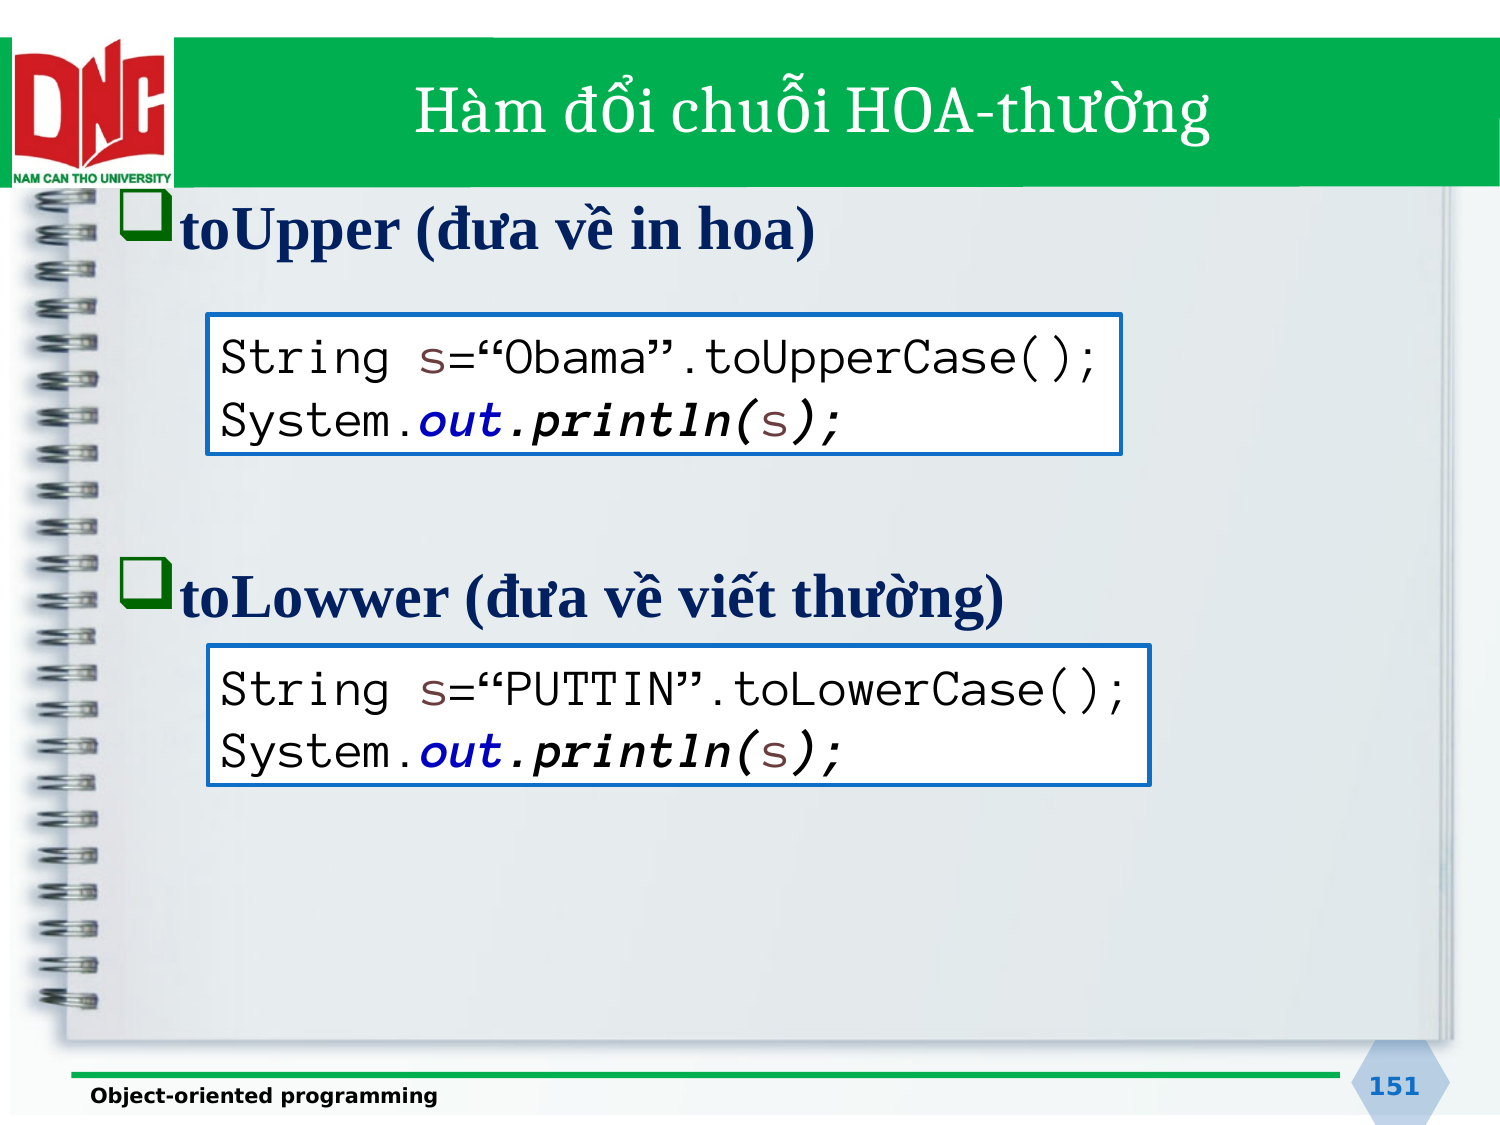

# Hàm đổi chuỗi HOA-thường
toUpper (đưa về in hoa)

toLowwer (đưa về viết thường)

String s=“Obama”.toUpperCase();
System.out.println(s);
String s=“PUTTIN”.toLowerCase();
System.out.println(s);
151
Object-oriented programming